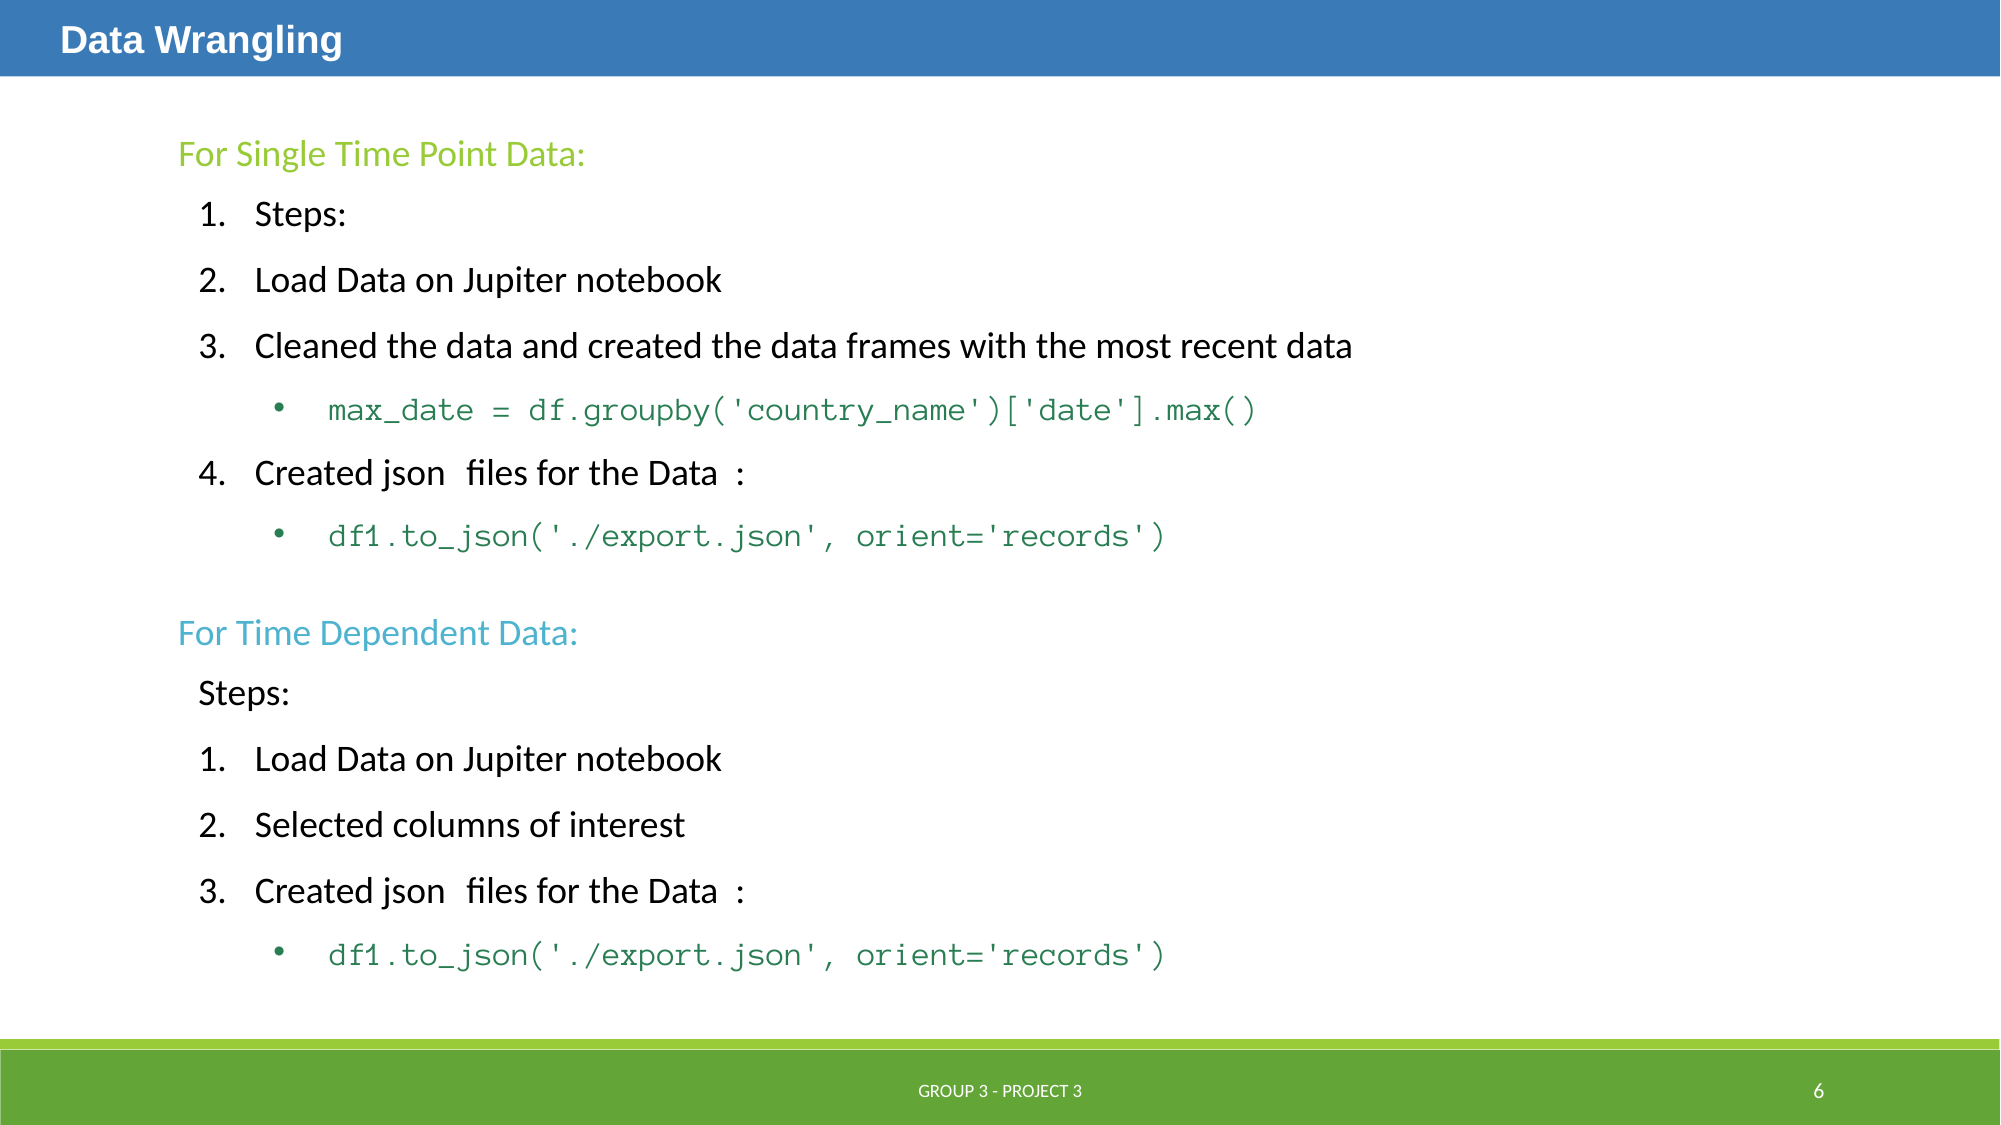

Data Wrangling
For Single Time Point Data:
Steps:
Load Data on Jupiter notebook
Cleaned the data and created the data frames with the most recent data
max_date = df.groupby('country_name')['date'].max()
Created json files for the Data  :
df1.to_json('./export.json', orient='records')

For Time Dependent Data:
Steps:
Load Data on Jupiter notebook
Selected columns of interest
Created json files for the Data  :
df1.to_json('./export.json', orient='records')

Group 3 - Project 3
6